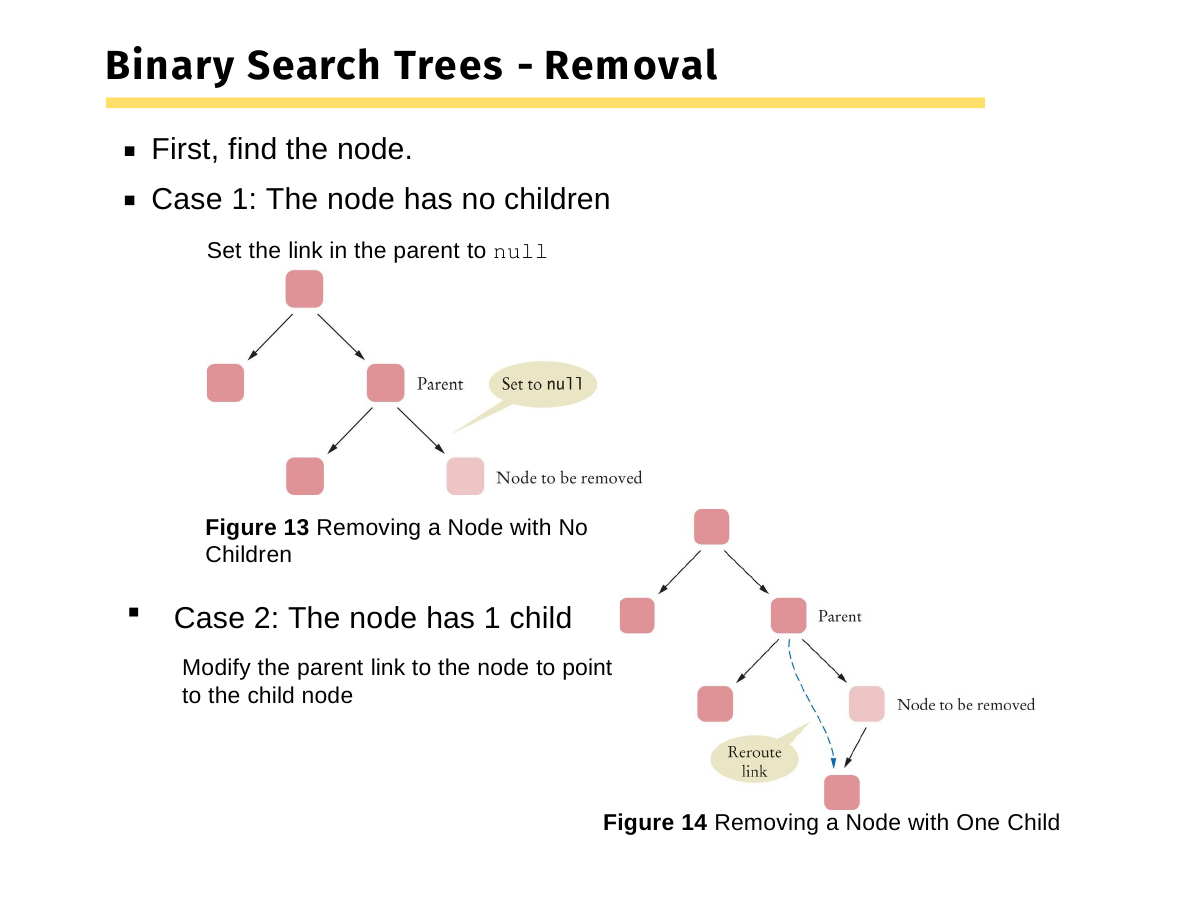

# Binary Search Trees - Removal

First, find the node.
Case 1: The node has no children
Set the link in the parent to null

Figure 13 Removing a Node with No Children

Case 2: The node has 1 child
Modify the parent link to the node to point to the child node
Figure 14 Removing a Node with One Child